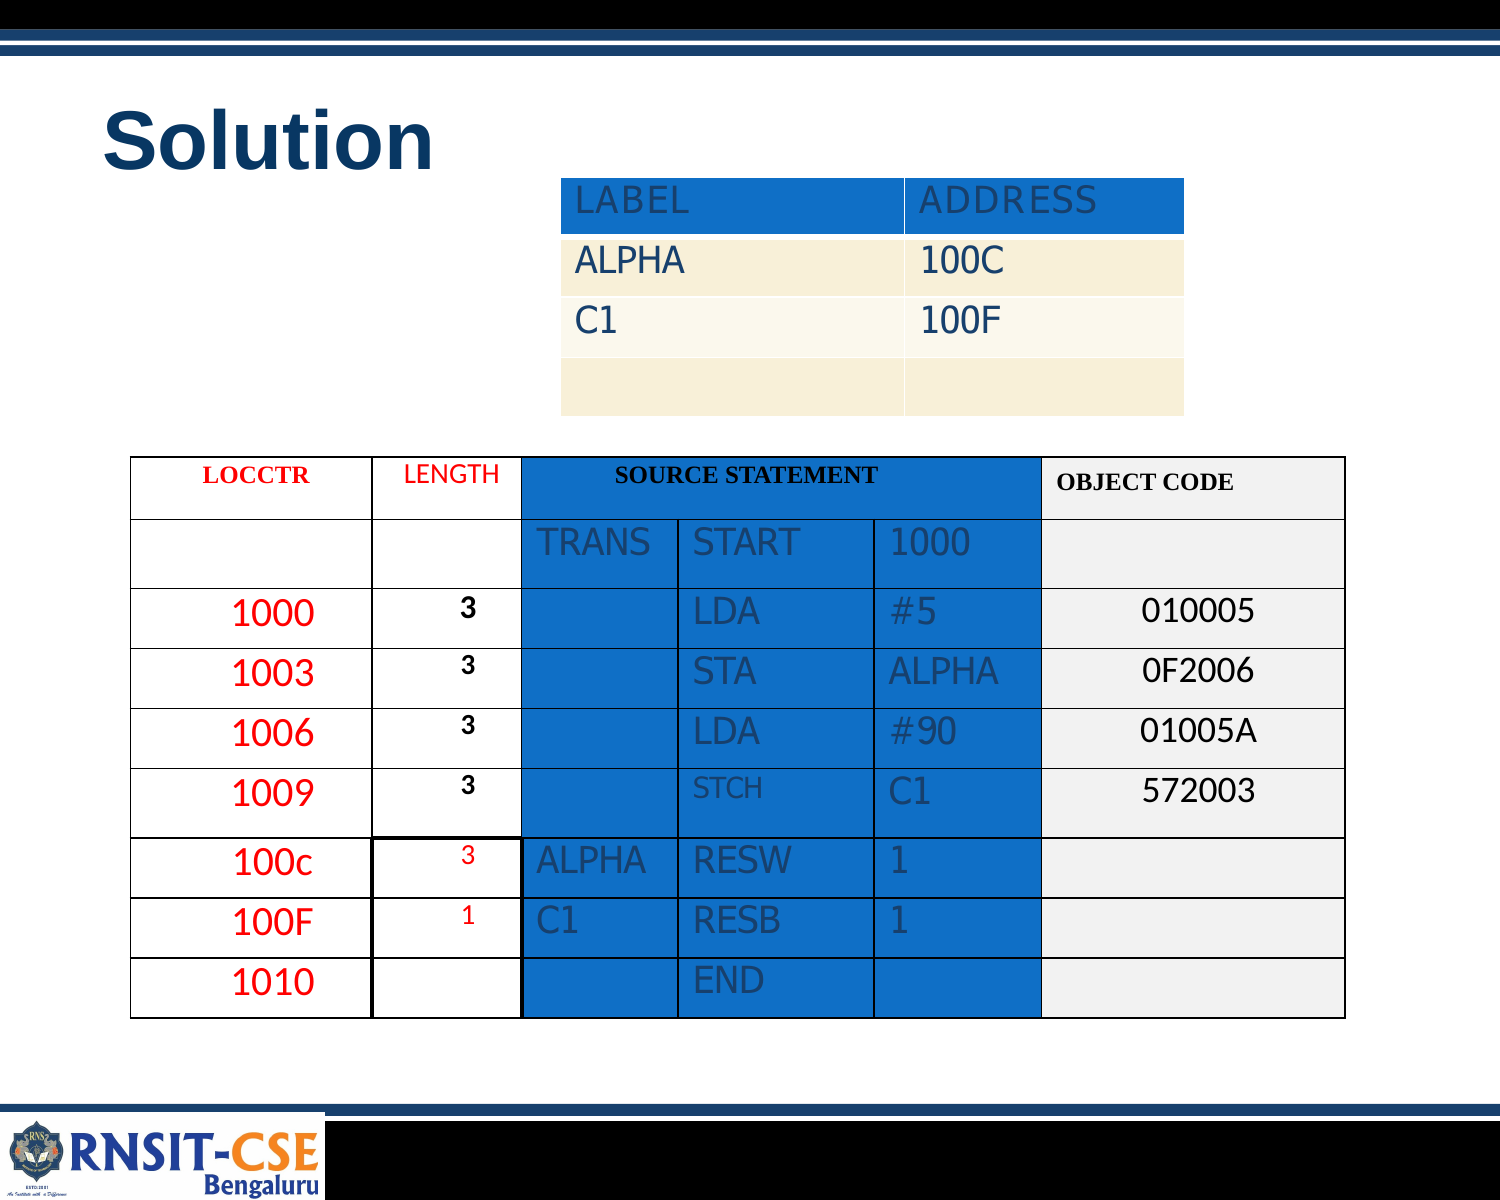

# Solution
| LABEL | ADDRESS |
| --- | --- |
| ALPHA | 100C |
| C1 | 100F |
|  |  |
| LOCCTR | LENGTH | SOURCE STATEMENT |  |  | OBJECT CODE |
| --- | --- | --- | --- | --- | --- |
|  |  | TRANS | START | 1000 |  |
| 1000 | 3 |  | LDA | #5 | 010005 |
| 1003 | 3 |  | STA | ALPHA | 0F2006 |
| 1006 | 3 |  | LDA | #90 | 01005A |
| 1009 | 3 |  | STCH | C1 | 572003 |
| 100c | 3 | ALPHA | RESW | 1 |  |
| 100F | 1 | C1 | RESB | 1 |  |
| 1010 |  |  | END |  |  |